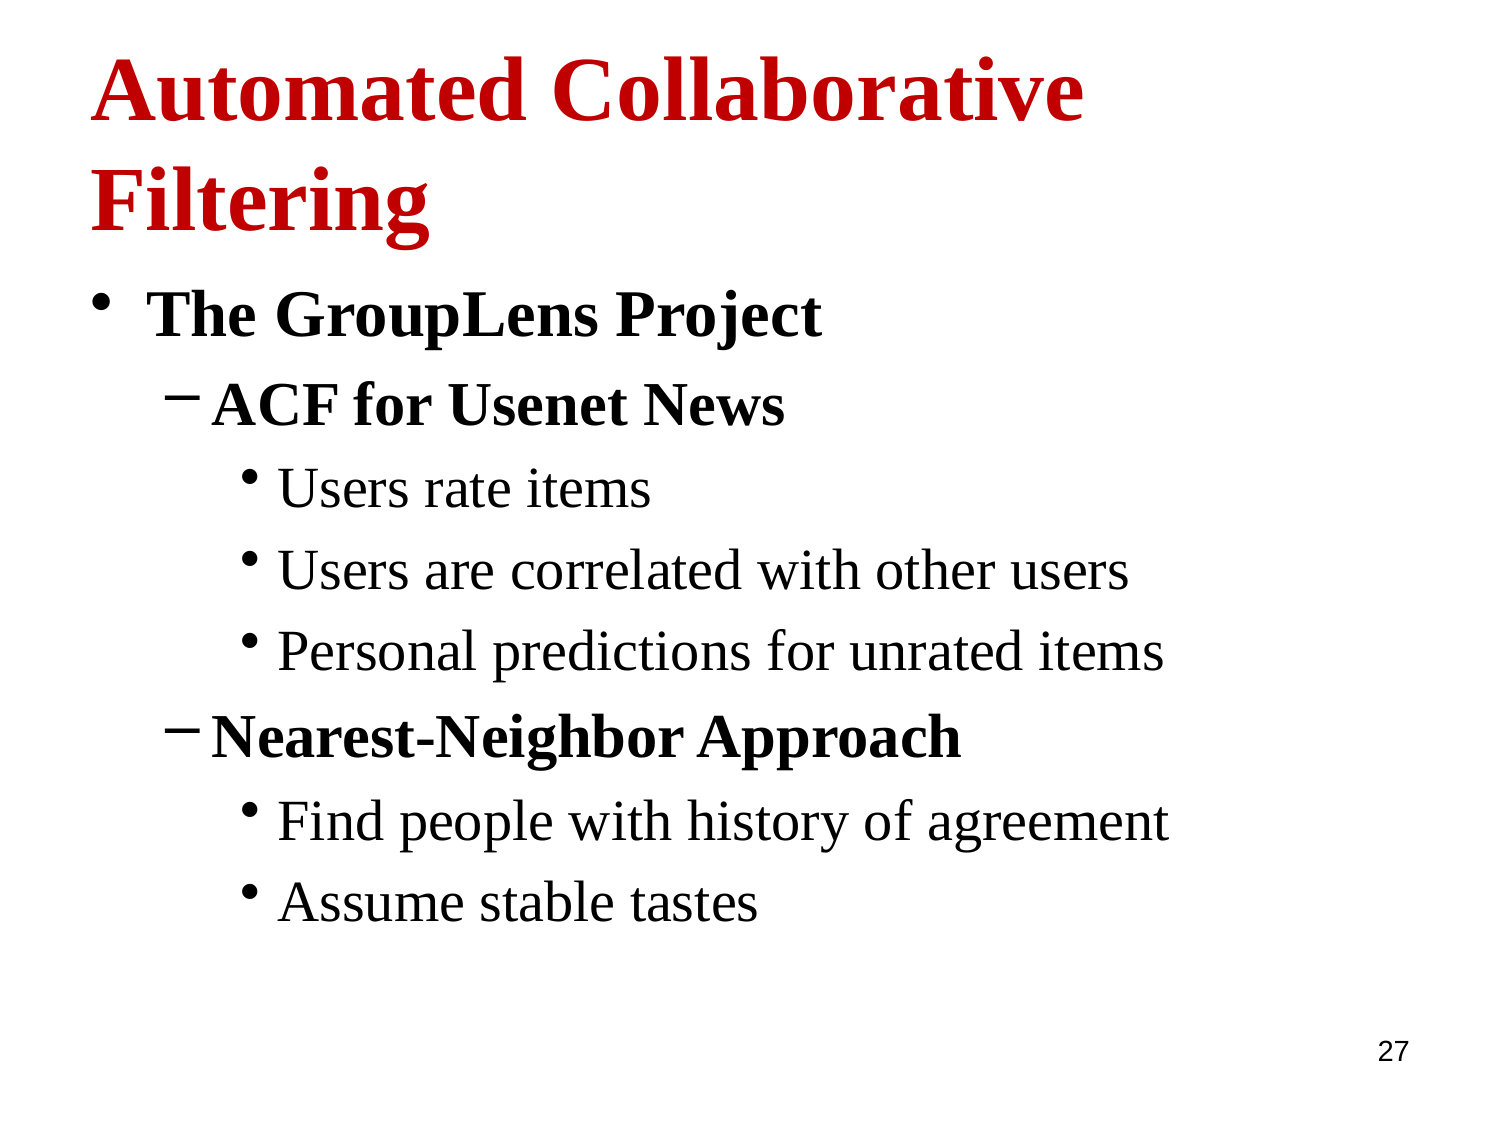

# Automated Collaborative Filtering
The GroupLens Project
ACF for Usenet News
Users rate items
Users are correlated with other users
Personal predictions for unrated items
Nearest-Neighbor Approach
Find people with history of agreement
Assume stable tastes
27